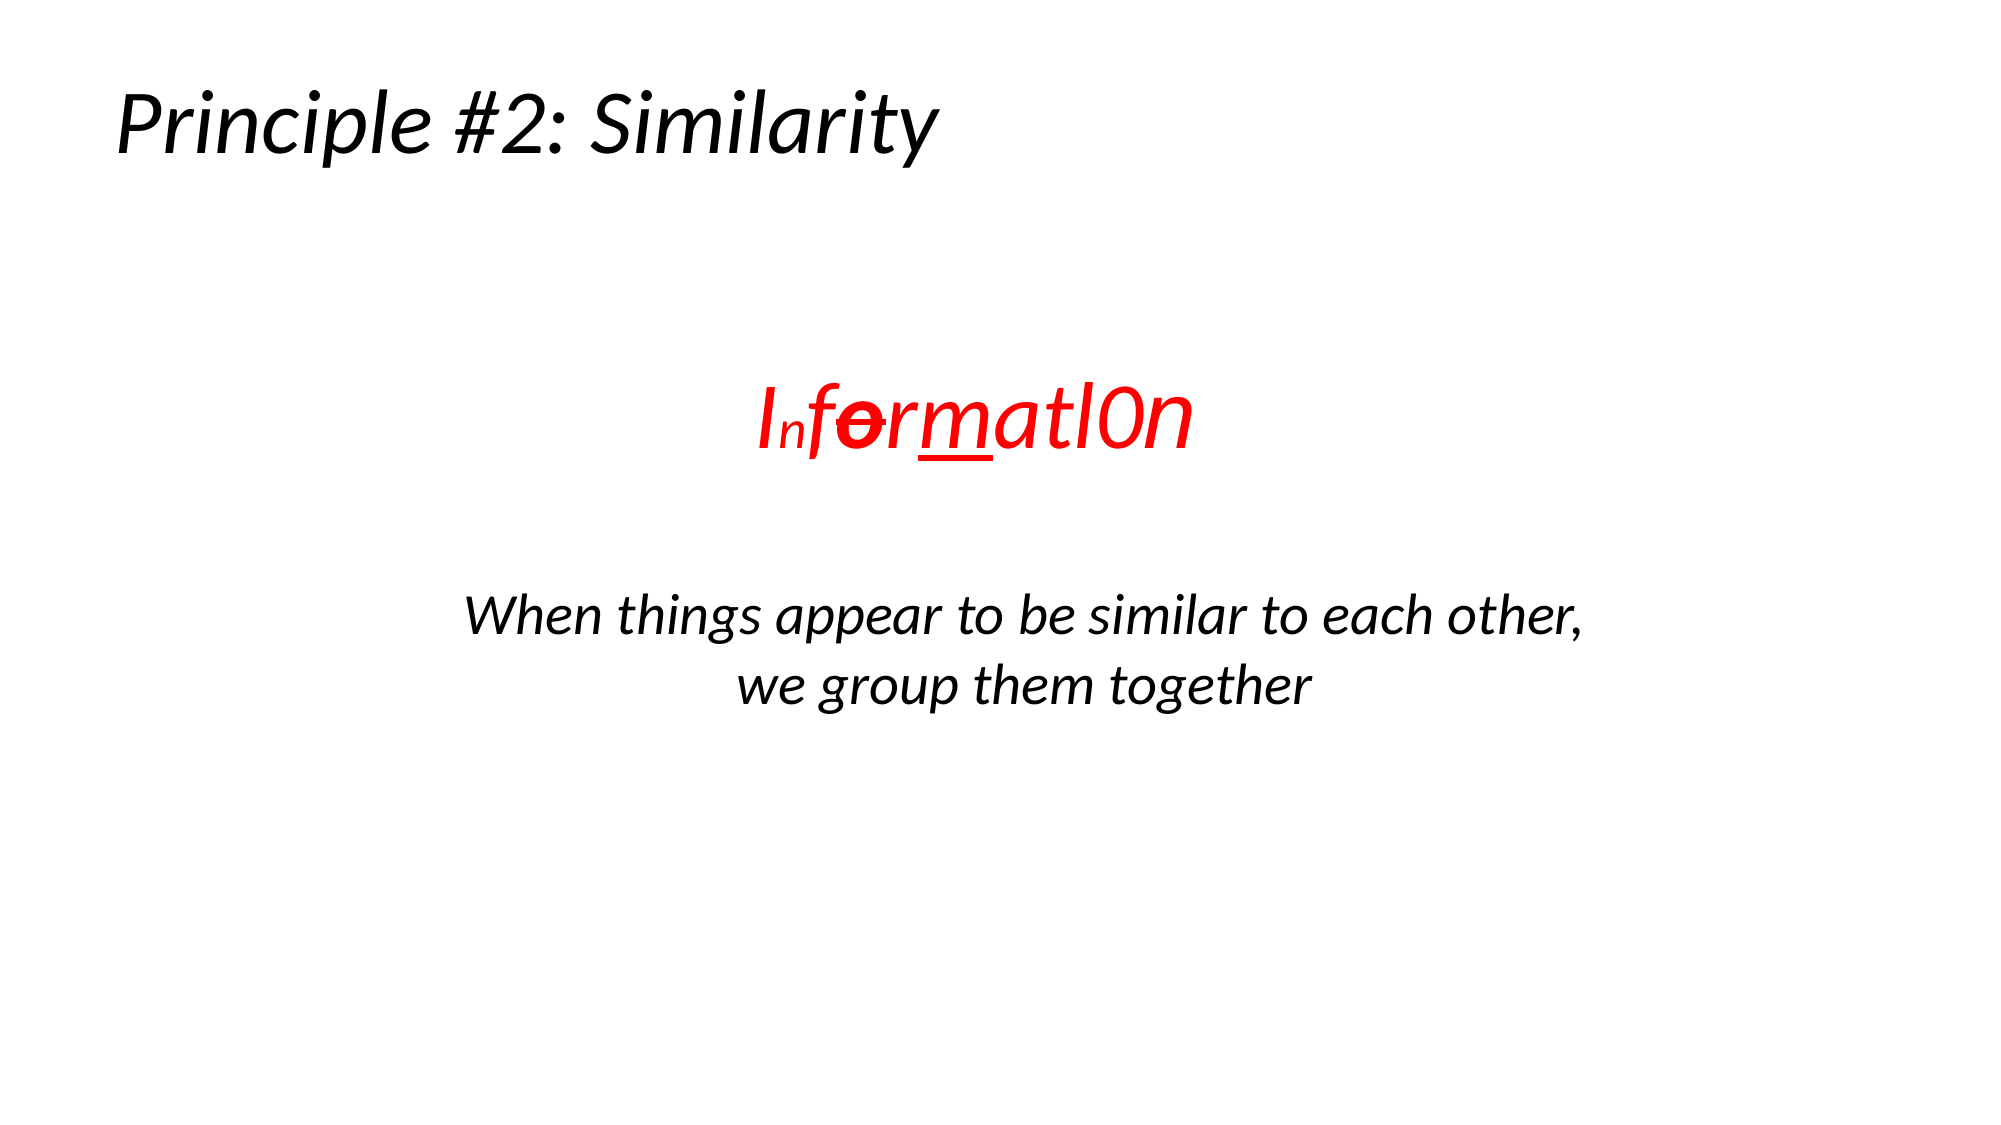

Principle #2: Similarity
Informatl0n

When things appear to be similar to each other, we group them together